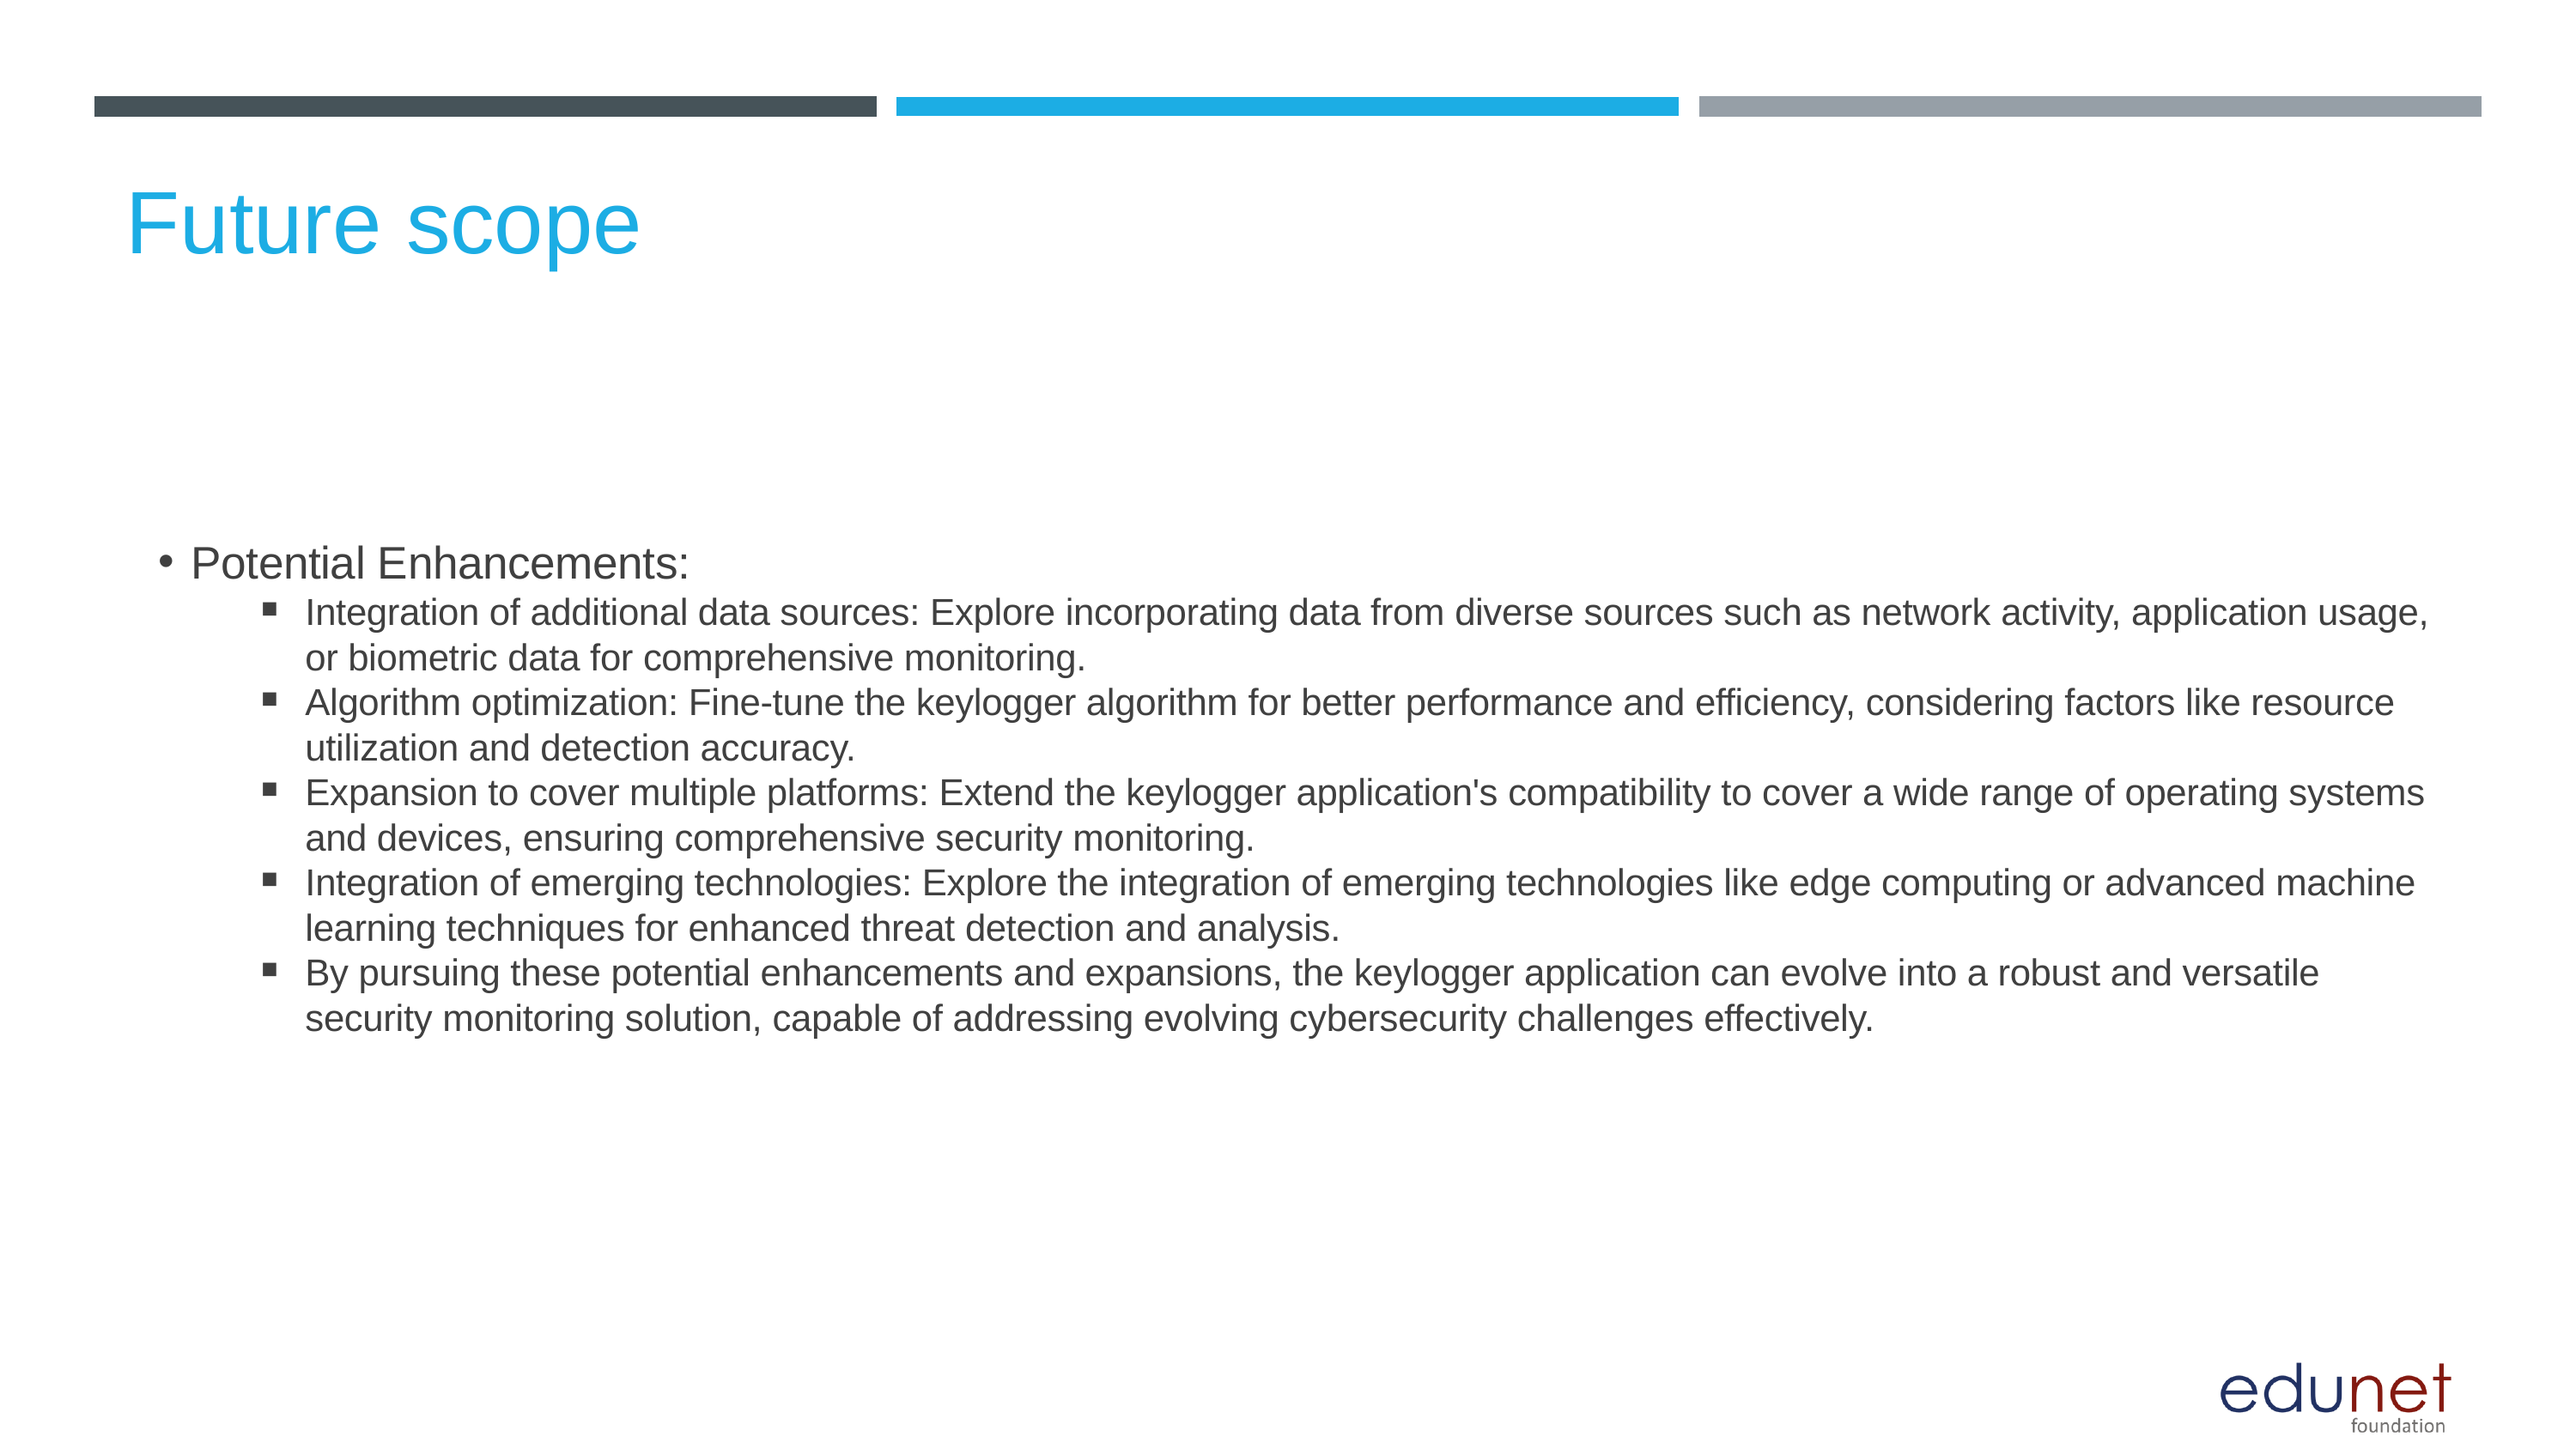

Future scope
Potential Enhancements:
Integration of additional data sources: Explore incorporating data from diverse sources such as network activity, application usage, or biometric data for comprehensive monitoring.
Algorithm optimization: Fine-tune the keylogger algorithm for better performance and efficiency, considering factors like resource utilization and detection accuracy.
Expansion to cover multiple platforms: Extend the keylogger application's compatibility to cover a wide range of operating systems and devices, ensuring comprehensive security monitoring.
Integration of emerging technologies: Explore the integration of emerging technologies like edge computing or advanced machine learning techniques for enhanced threat detection and analysis.
By pursuing these potential enhancements and expansions, the keylogger application can evolve into a robust and versatile security monitoring solution, capable of addressing evolving cybersecurity challenges effectively.